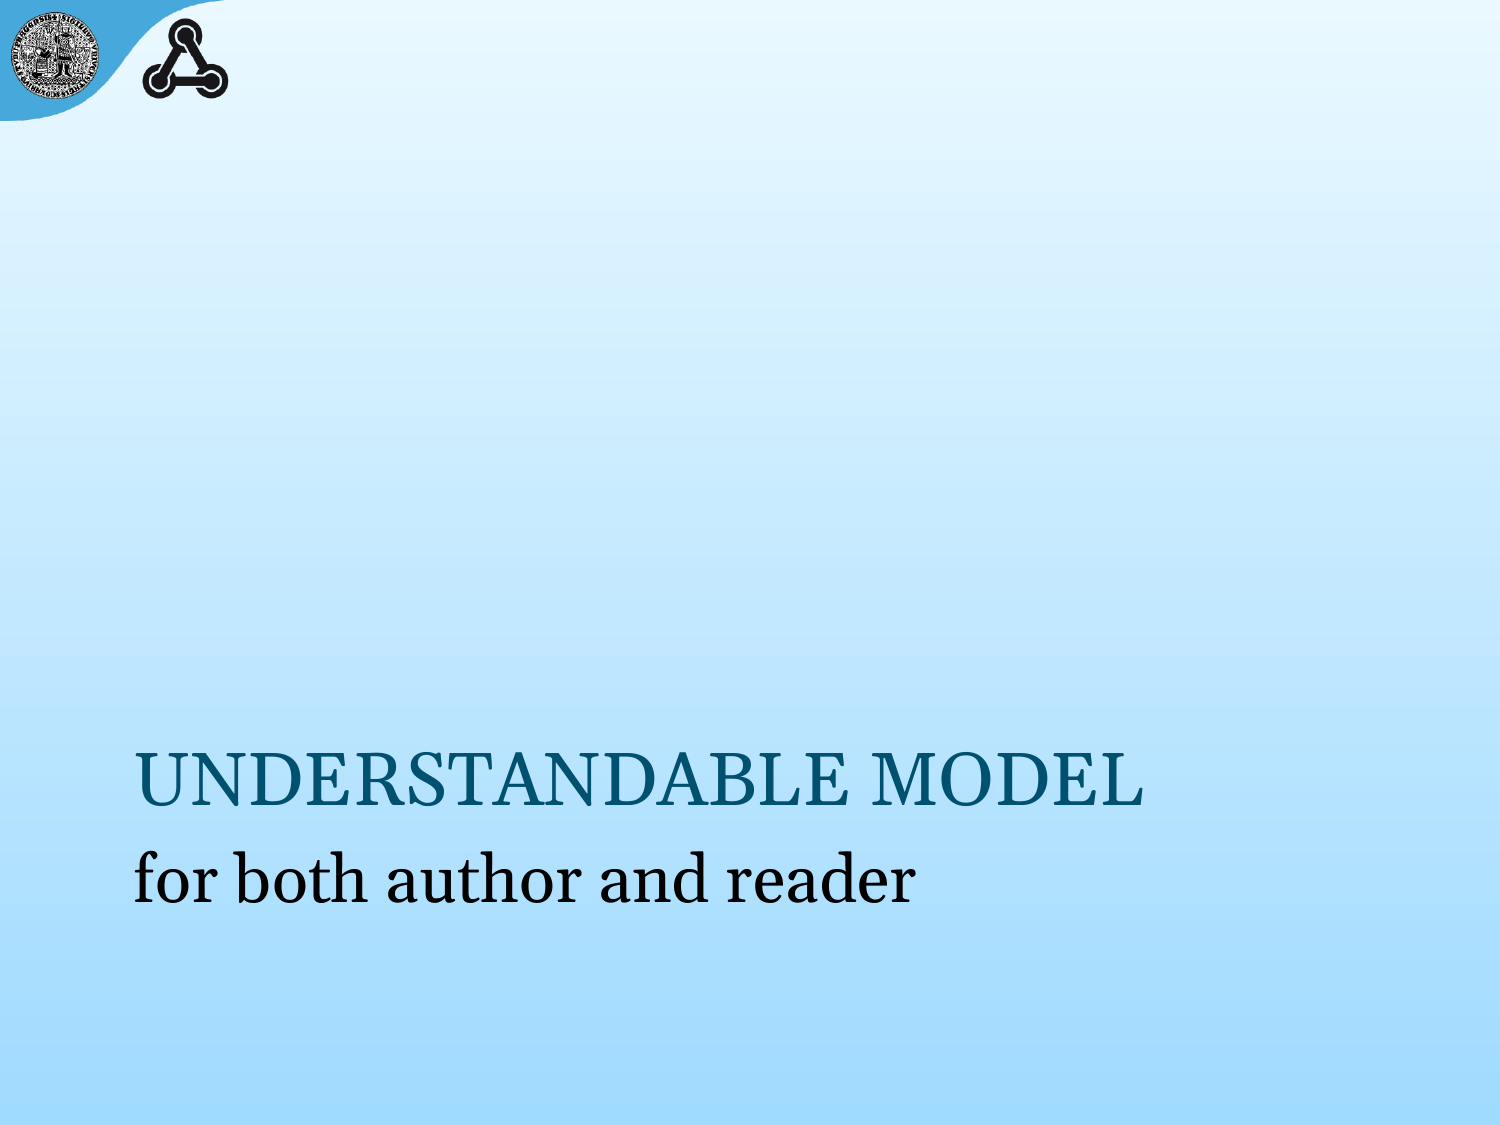

for both author and reader
# Understandable model